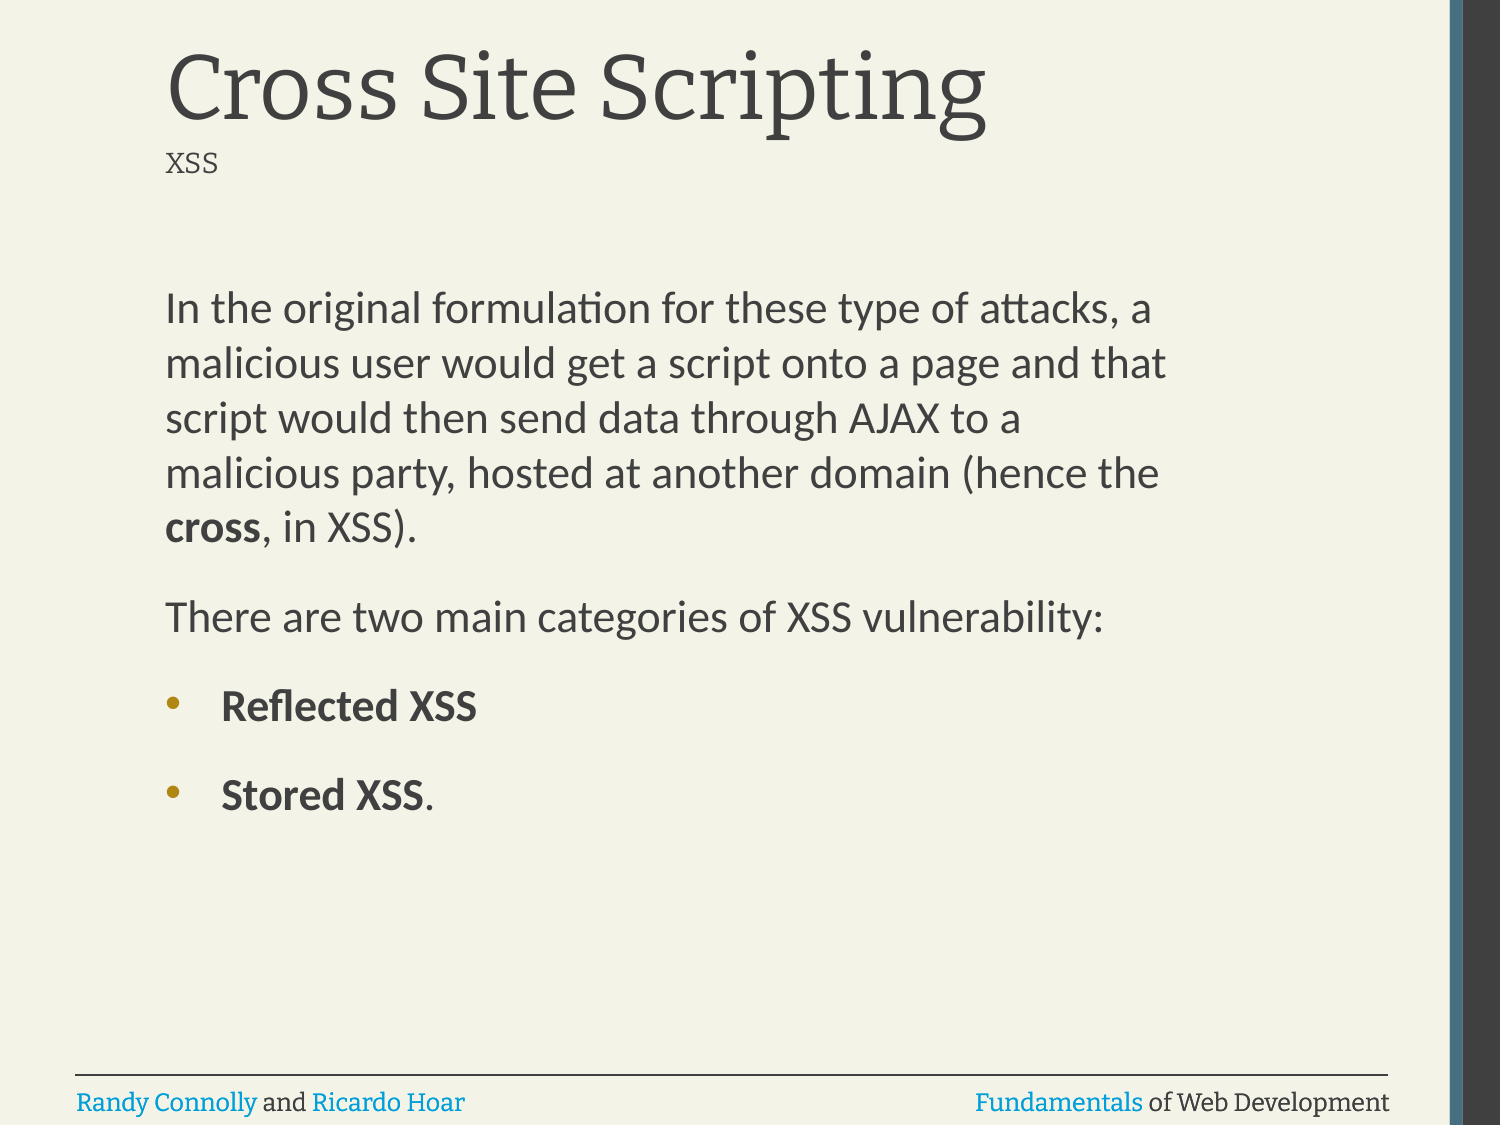

# Cross Site Scripting
XSS
In the original formulation for these type of attacks, a malicious user would get a script onto a page and that script would then send data through AJAX to a malicious party, hosted at another domain (hence the cross, in XSS).
There are two main categories of XSS vulnerability:
Reflected XSS
Stored XSS.